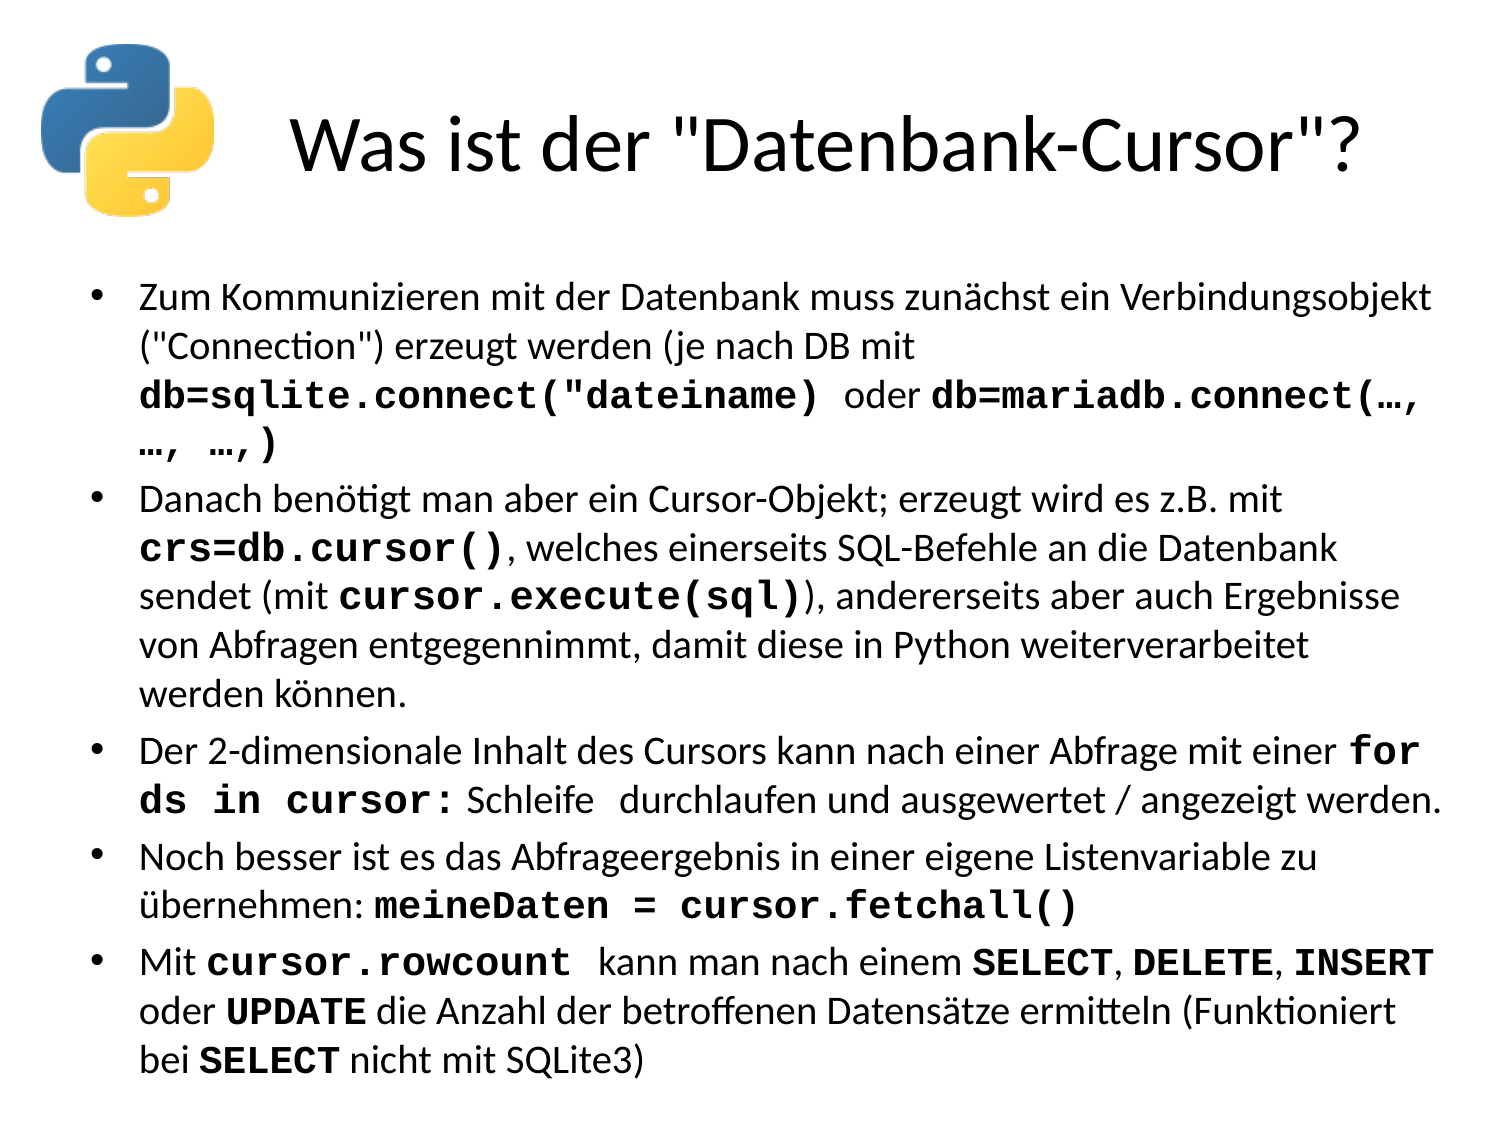

# Was ist der "Datenbank-Cursor"?
Zum Kommunizieren mit der Datenbank muss zunächst ein Verbindungsobjekt ("Connection") erzeugt werden (je nach DB mit db=sqlite.connect("dateiname) oder db=mariadb.connect(…, …, …,)
Danach benötigt man aber ein Cursor-Objekt; erzeugt wird es z.B. mit crs=db.cursor(), welches einerseits SQL-Befehle an die Datenbank sendet (mit cursor.execute(sql)), andererseits aber auch Ergebnisse von Abfragen entgegennimmt, damit diese in Python weiterverarbeitet werden können.
Der 2-dimensionale Inhalt des Cursors kann nach einer Abfrage mit einer for ds in cursor: Schleife durchlaufen und ausgewertet / angezeigt werden.
Noch besser ist es das Abfrageergebnis in einer eigene Listenvariable zu übernehmen: meineDaten = cursor.fetchall()
Mit cursor.rowcount kann man nach einem SELECT, DELETE, INSERT oder UPDATE die Anzahl der betroffenen Datensätze ermitteln (Funktioniert bei SELECT nicht mit SQLite3)